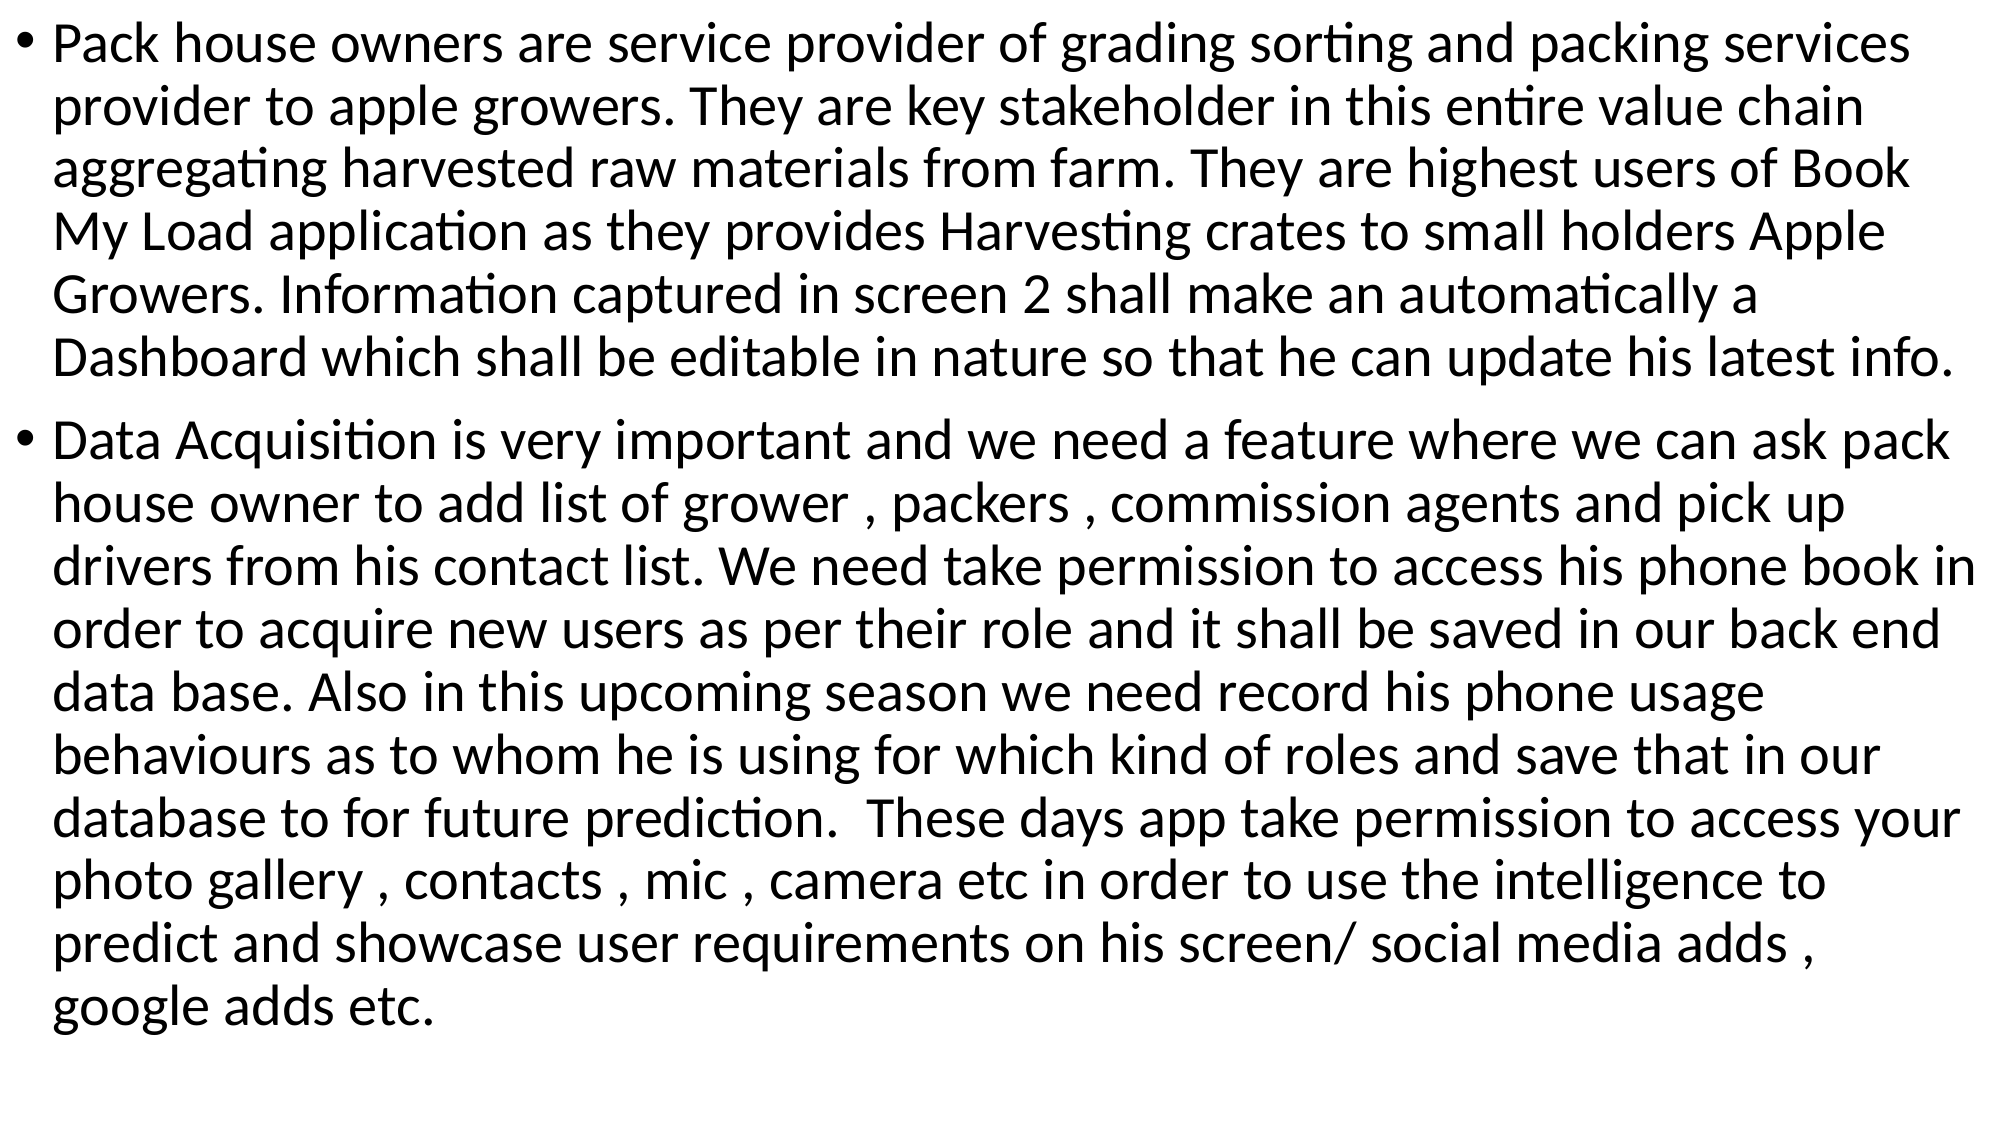

Pack house owners are service provider of grading sorting and packing services provider to apple growers. They are key stakeholder in this entire value chain aggregating harvested raw materials from farm. They are highest users of Book My Load application as they provides Harvesting crates to small holders Apple Growers. Information captured in screen 2 shall make an automatically a Dashboard which shall be editable in nature so that he can update his latest info.
Data Acquisition is very important and we need a feature where we can ask pack house owner to add list of grower , packers , commission agents and pick up drivers from his contact list. We need take permission to access his phone book in order to acquire new users as per their role and it shall be saved in our back end data base. Also in this upcoming season we need record his phone usage behaviours as to whom he is using for which kind of roles and save that in our database to for future prediction.  These days app take permission to access your photo gallery , contacts , mic , camera etc in order to use the intelligence to predict and showcase user requirements on his screen/ social media adds , google adds etc.